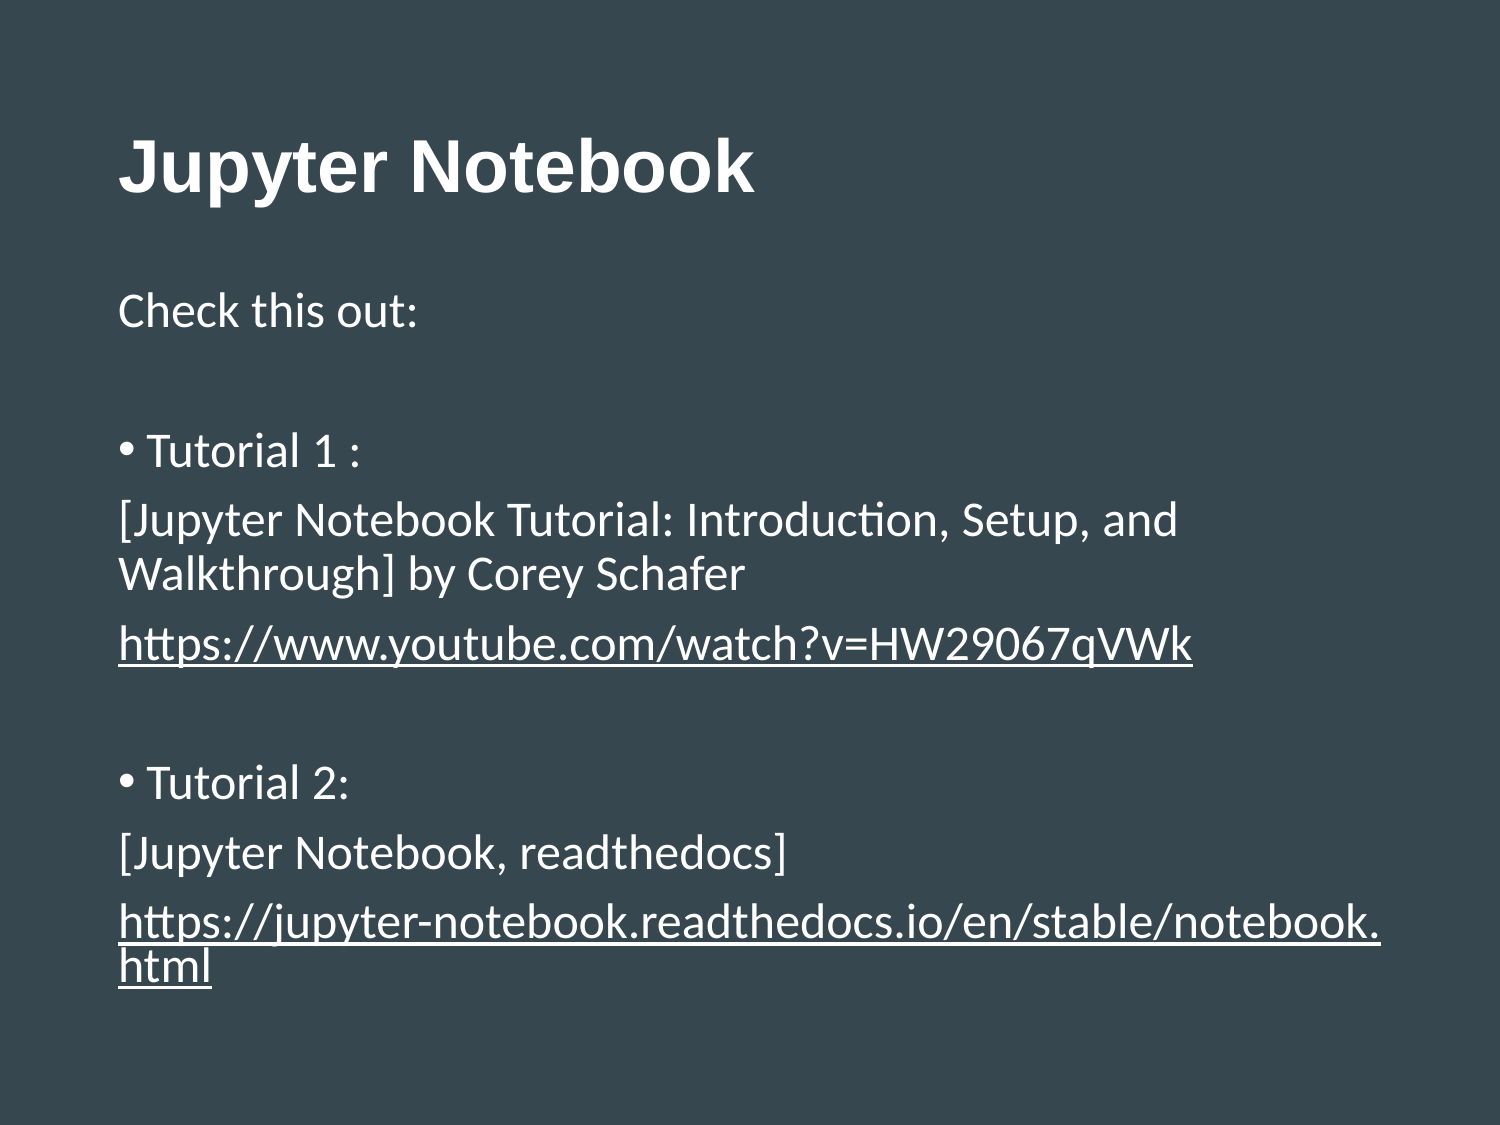

# Jupyter Notebook
Check this out:

Tutorial 1 :
[Jupyter Notebook Tutorial: Introduction, Setup, and Walkthrough] by Corey Schafer
https://www.youtube.com/watch?v=HW29067qVWk

Tutorial 2:
[Jupyter Notebook, readthedocs]
https://jupyter-notebook.readthedocs.io/en/stable/notebook.html